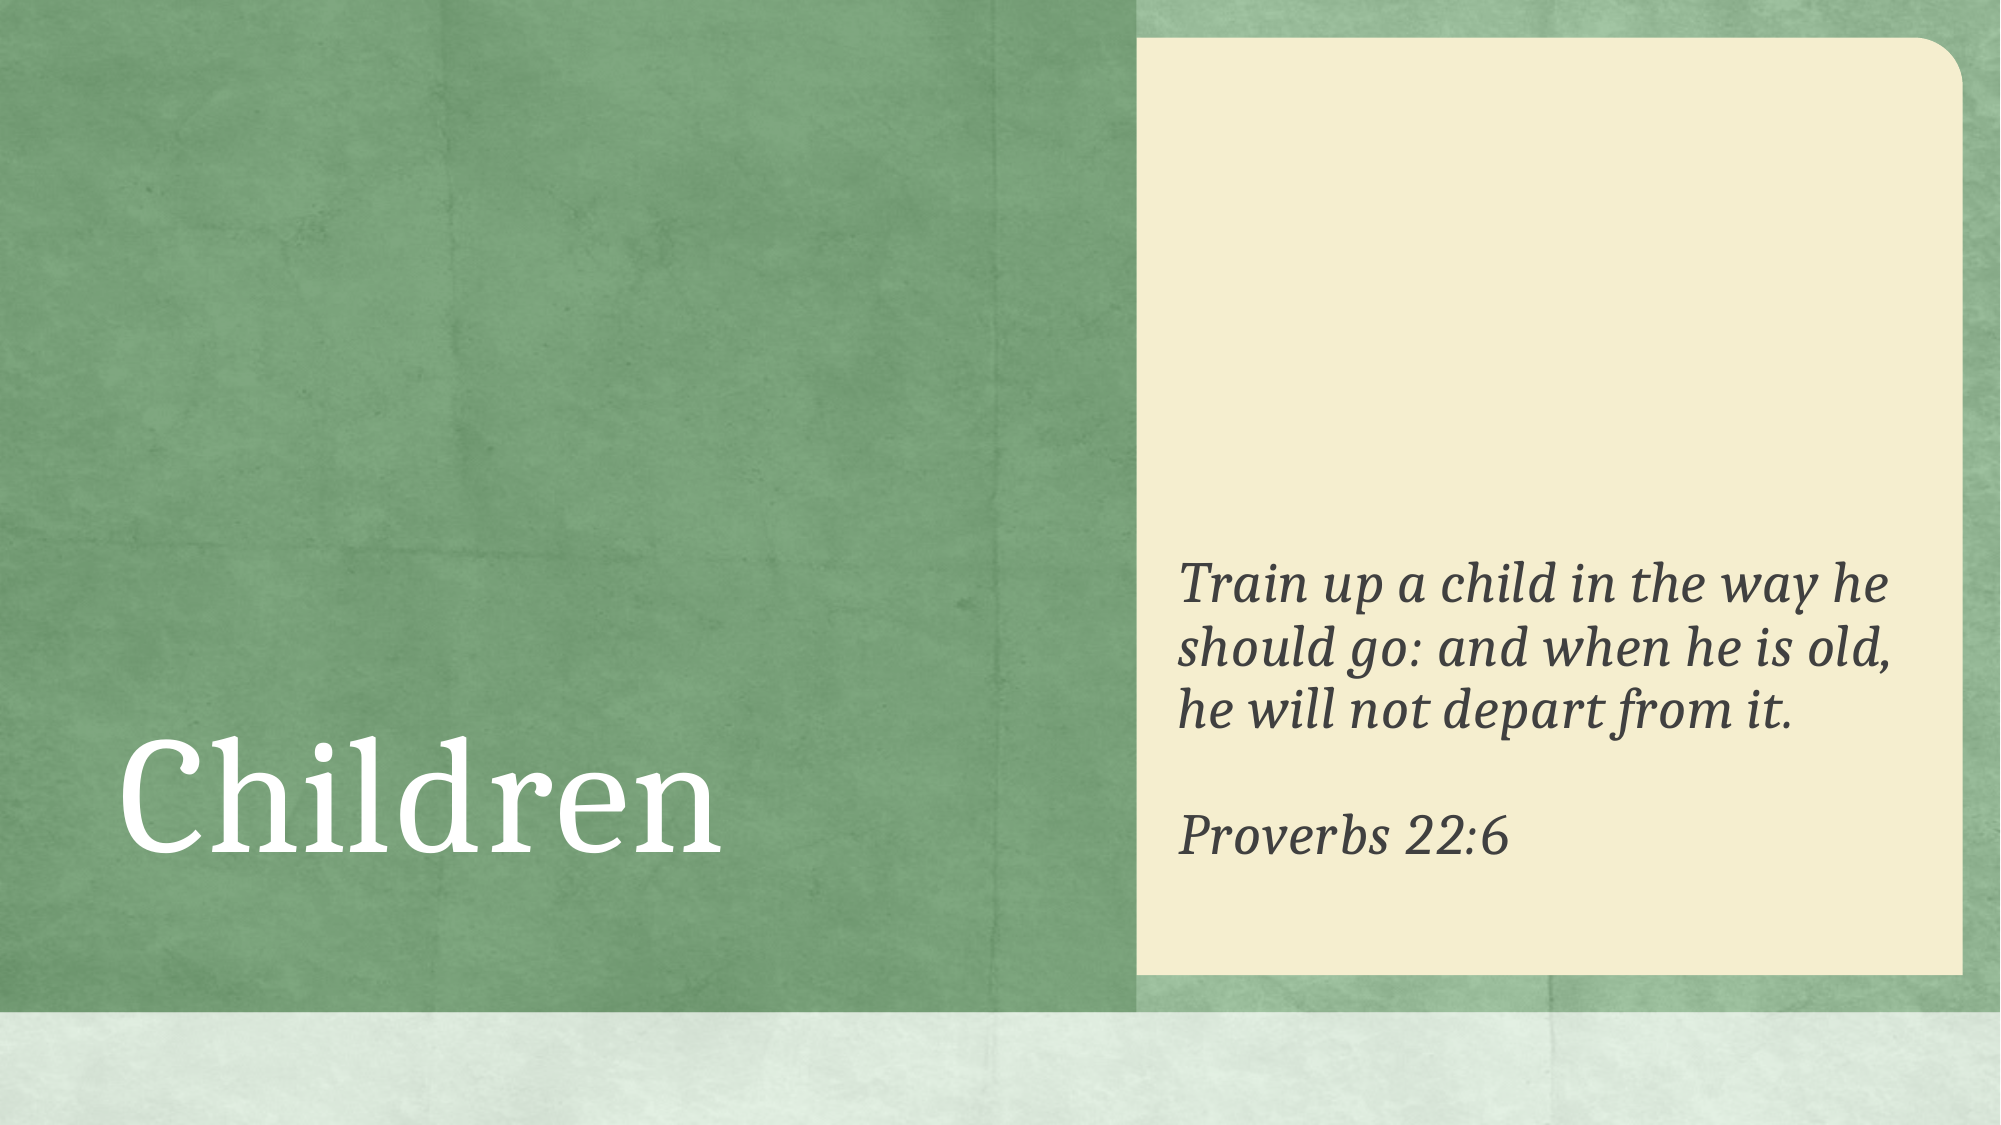

# Children
Train up a child in the way he should go: and when he is old, he will not depart from it.

Proverbs 22:6